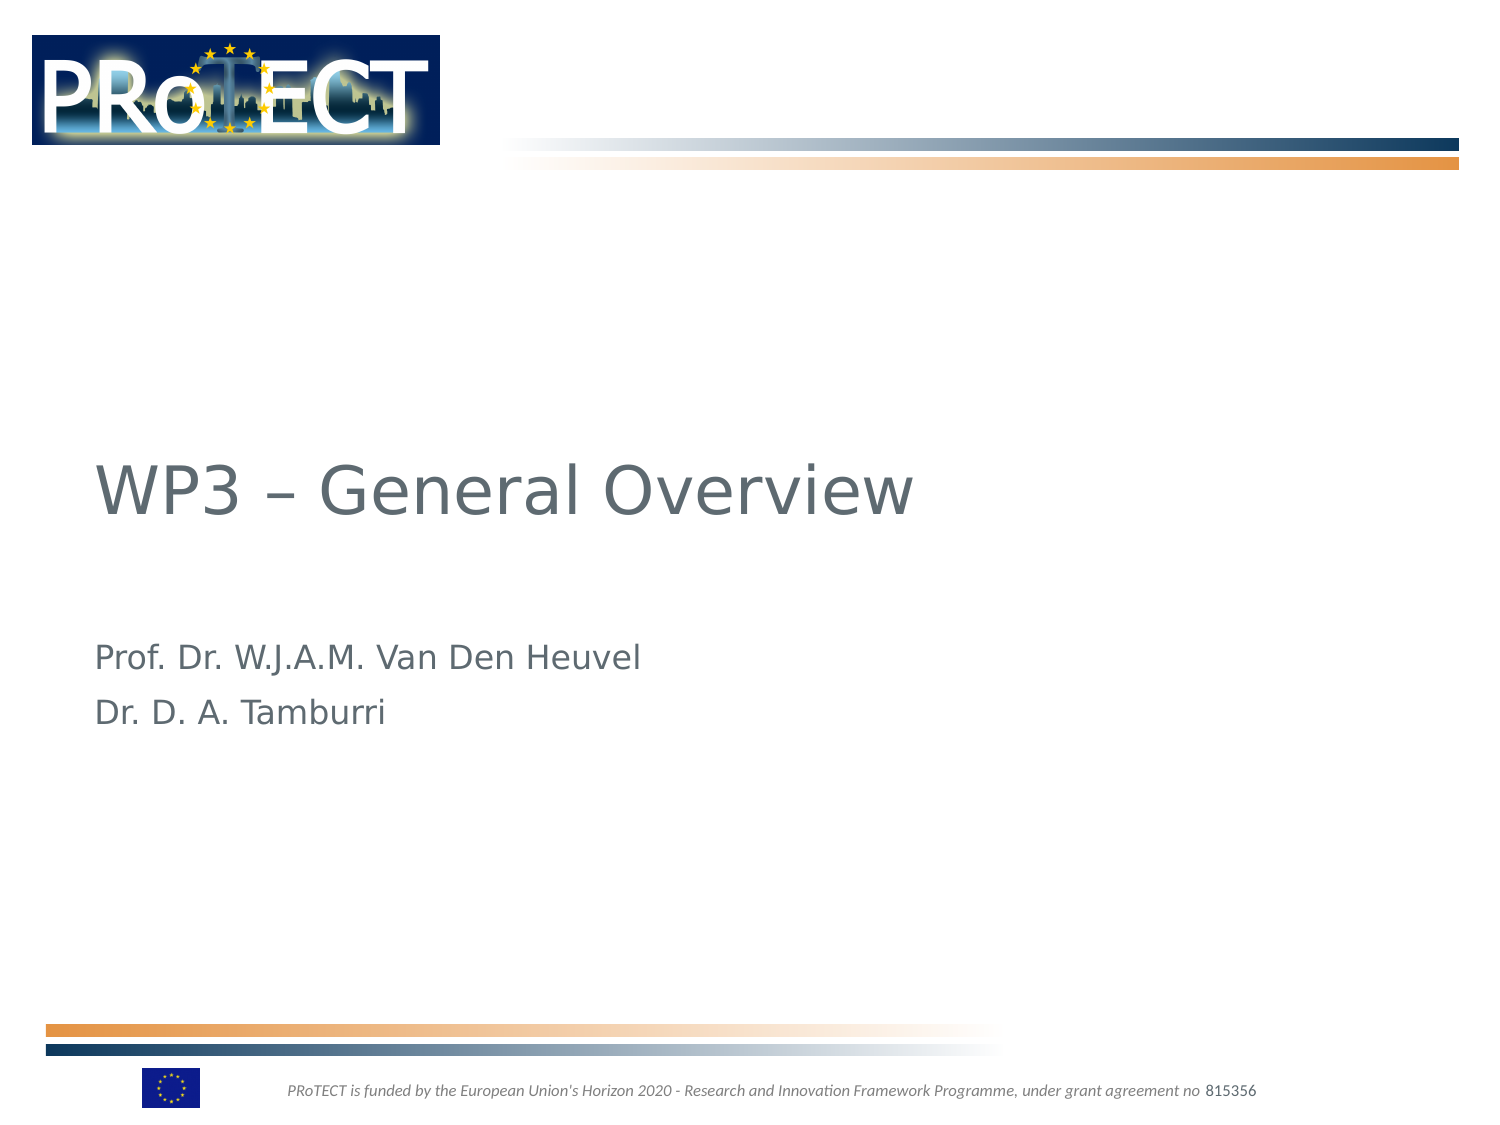

# WP3 – General Overview
Prof. Dr. W.J.A.M. Van Den Heuvel
Dr. D. A. Tamburri